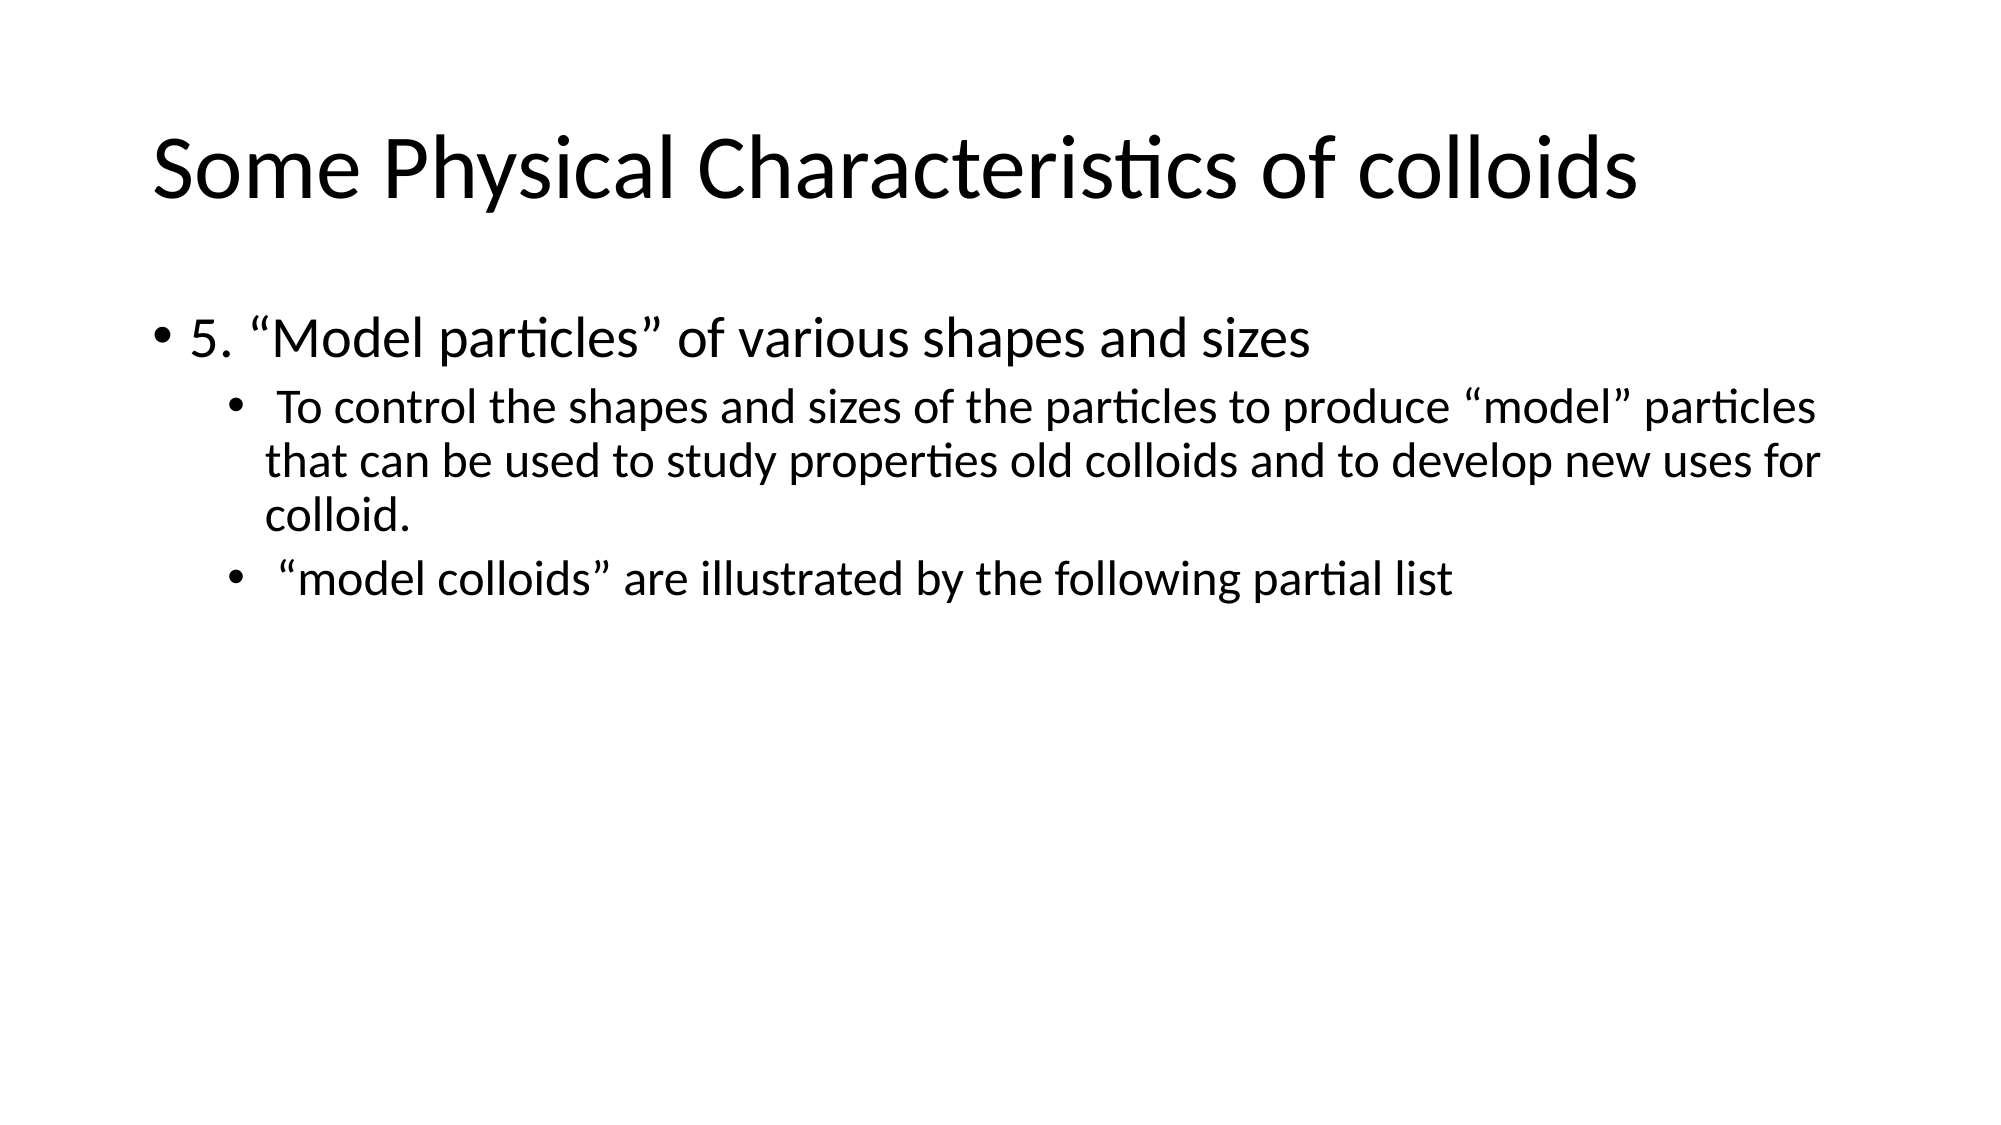

# Some Physical Characteristics of colloids
5. “Model particles” of various shapes and sizes
 To control the shapes and sizes of the particles to produce “model” particles that can be used to study properties old colloids and to develop new uses for colloid.
 “model colloids” are illustrated by the following partial list